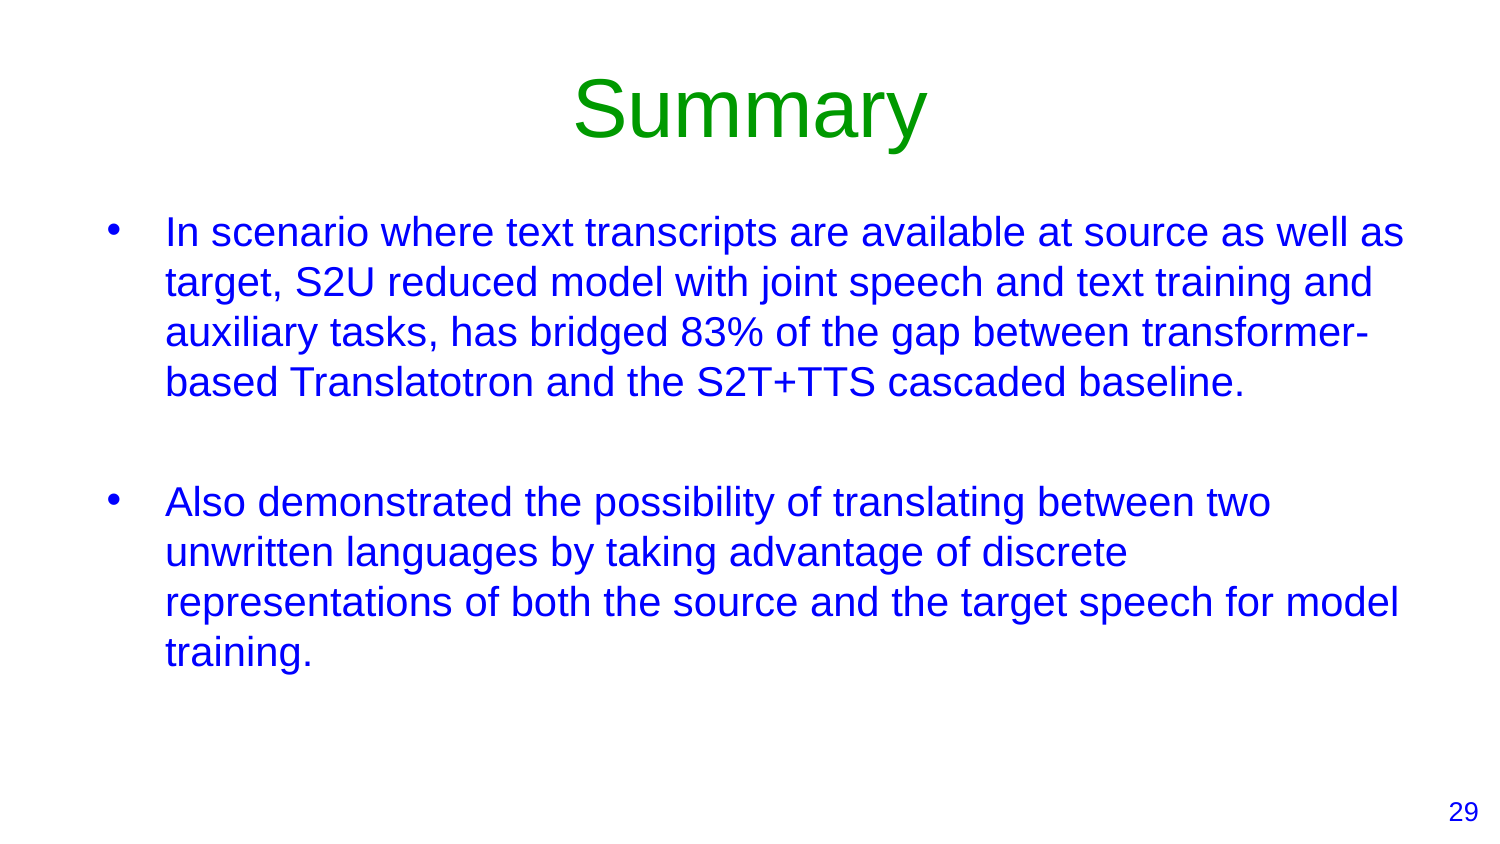

# Summary
In scenario where text transcripts are available at source as well as target, S2U reduced model with joint speech and text training and auxiliary tasks, has bridged 83% of the gap between transformer-based Translatotron and the S2T+TTS cascaded baseline.

Also demonstrated the possibility of translating between two unwritten languages by taking advantage of discrete representations of both the source and the target speech for model training.

29